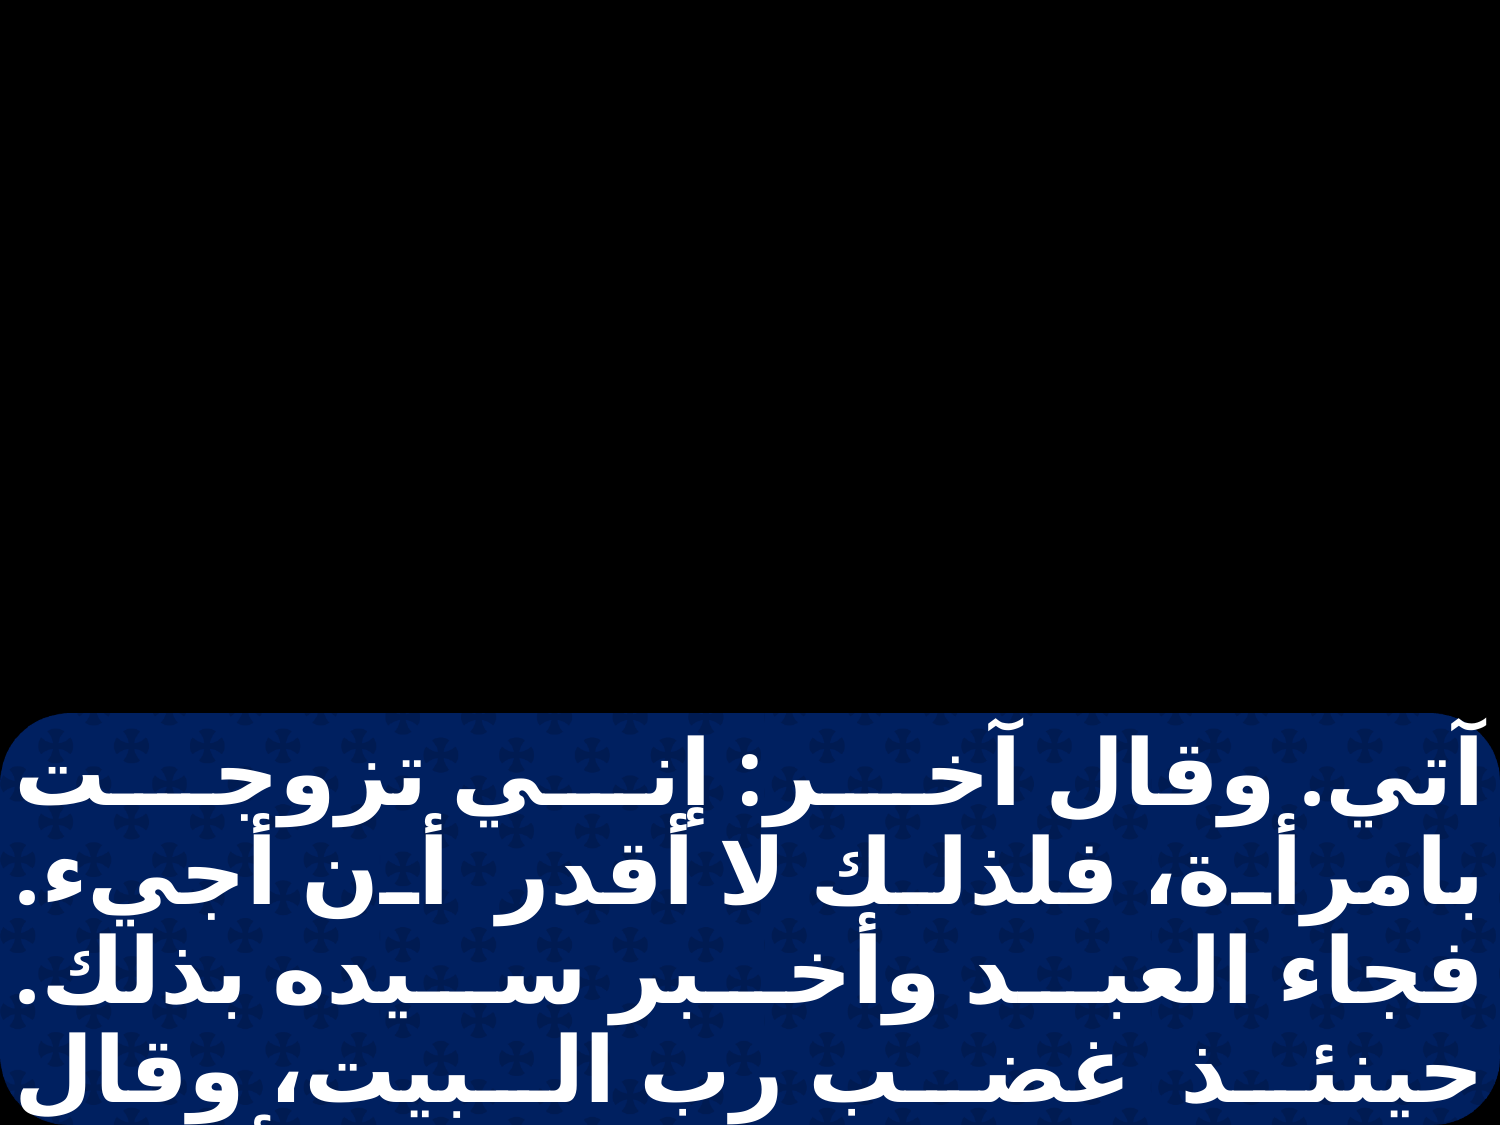

آتي. وقال آخر: إني تزوجت بامرأة، فلذلك لا أقدر  أن أجيء. فجاء العبد وأخبر سيده بذلك. حينئذ  غضب رب البيت، وقال لعبده اخرج سريعا إلى  الأزقة وشوارع المدينة، وأدخل إلى هذا المكان